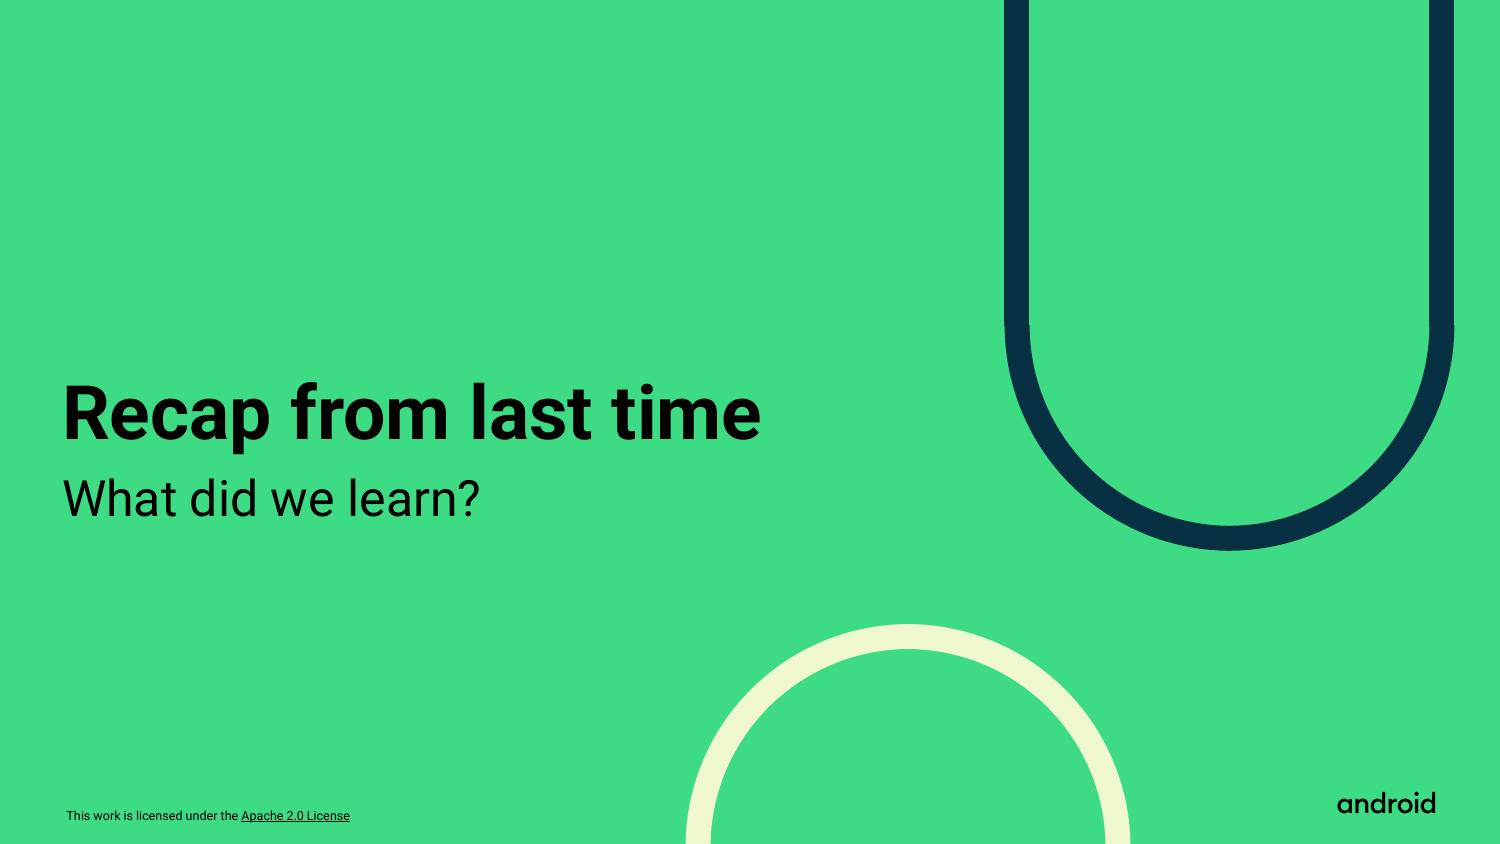

# Recap from last time
What did we learn?